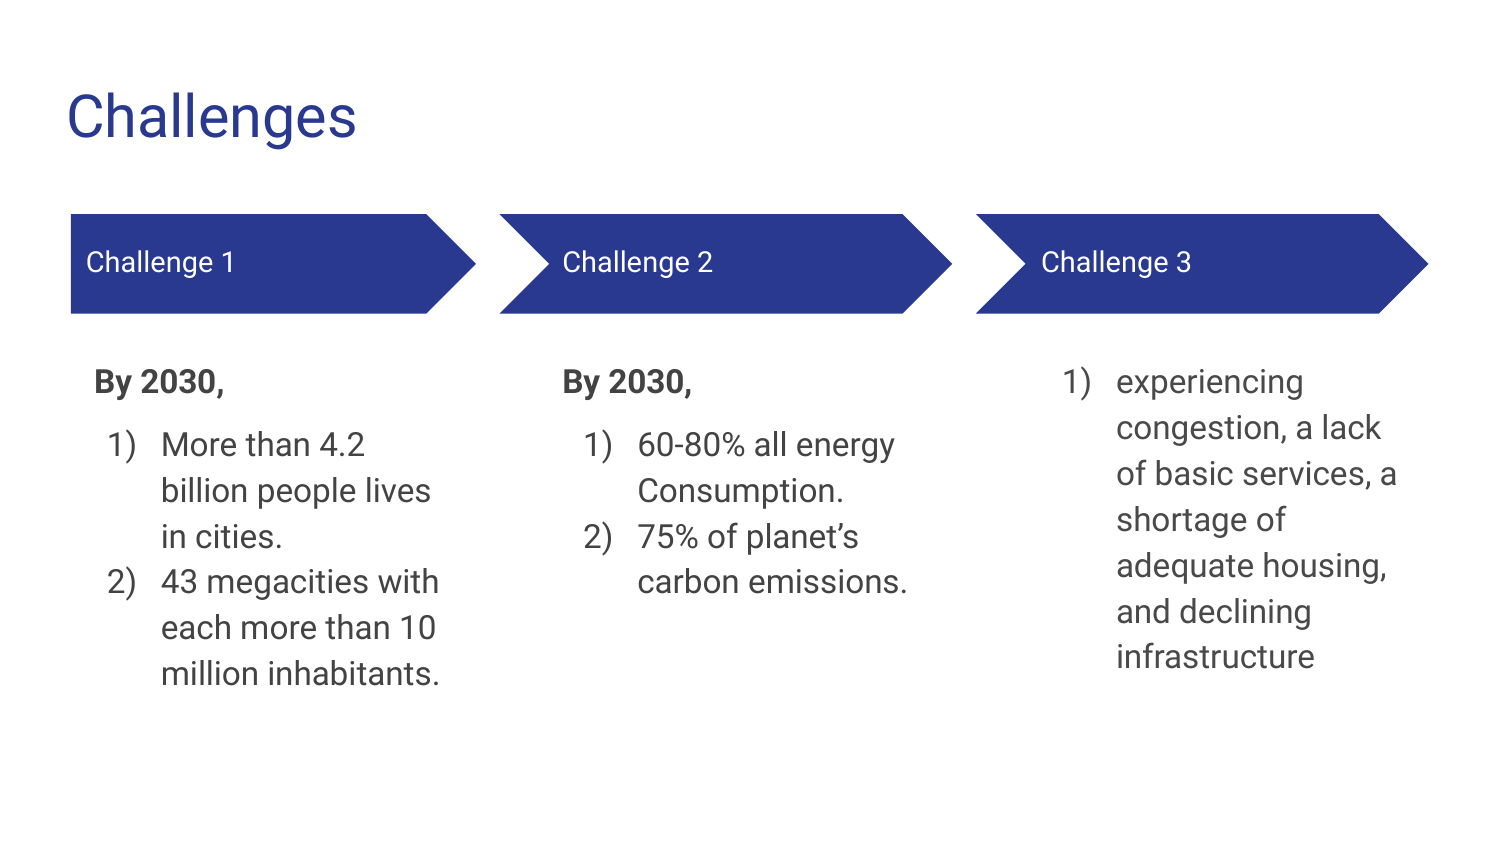

# Challenges

Challenge 1
Challenge 2
Challenge 3
 By 2030,
More than 4.2 billion people lives in cities.
43 megacities with each more than 10 million inhabitants.

By 2030,
60-80% all energy Consumption.
75% of planet’s carbon emissions.
experiencing congestion, a lack of basic services, a shortage of adequate housing, and declining infrastructure